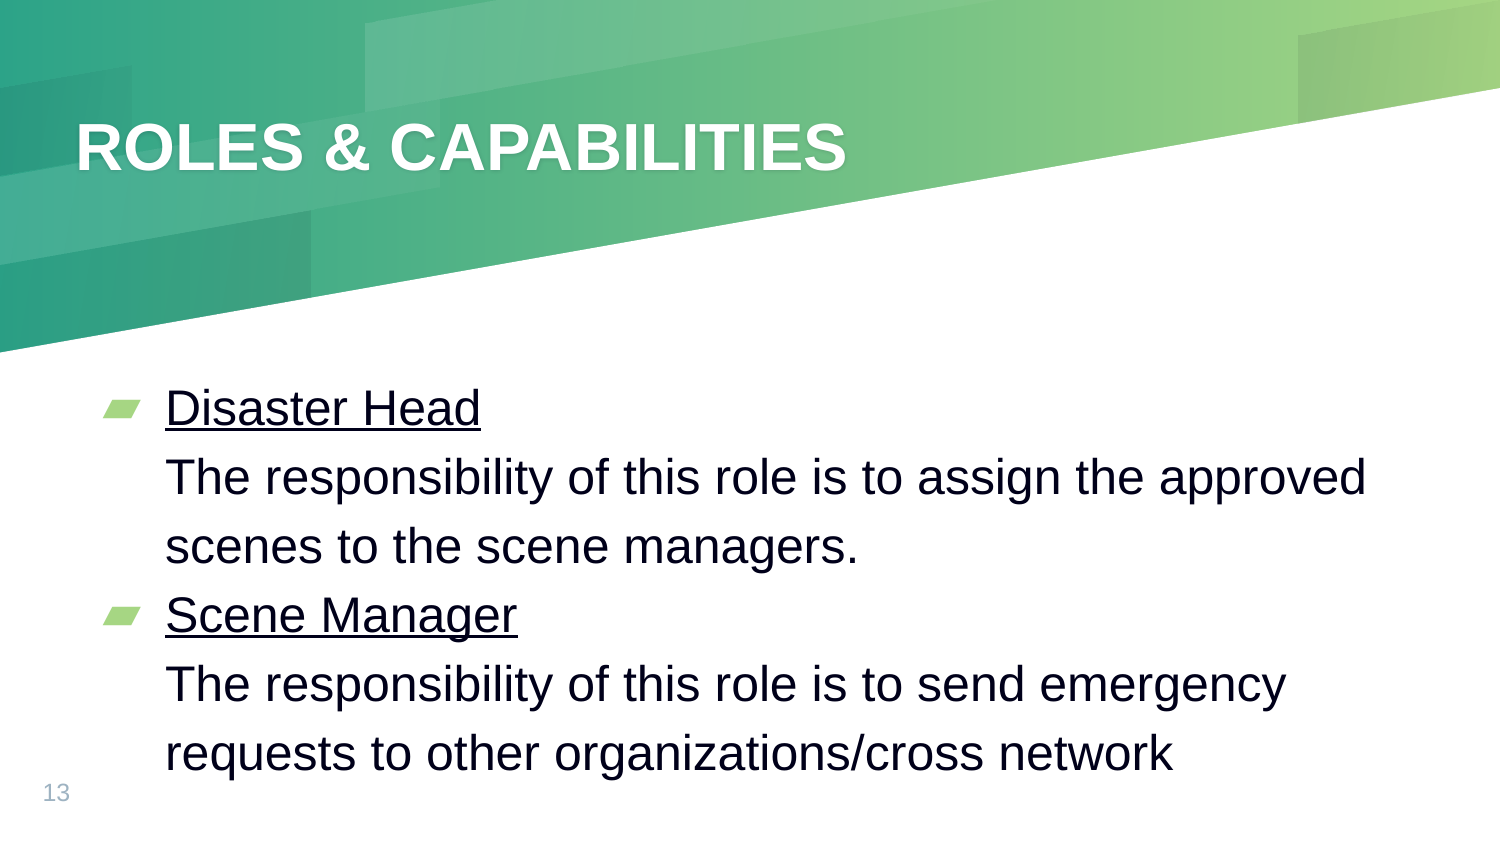

# ROLES & CAPABILITIES
Disaster Head
The responsibility of this role is to assign the approved scenes to the scene managers.
Scene Manager
The responsibility of this role is to send emergency requests to other organizations/cross network

13